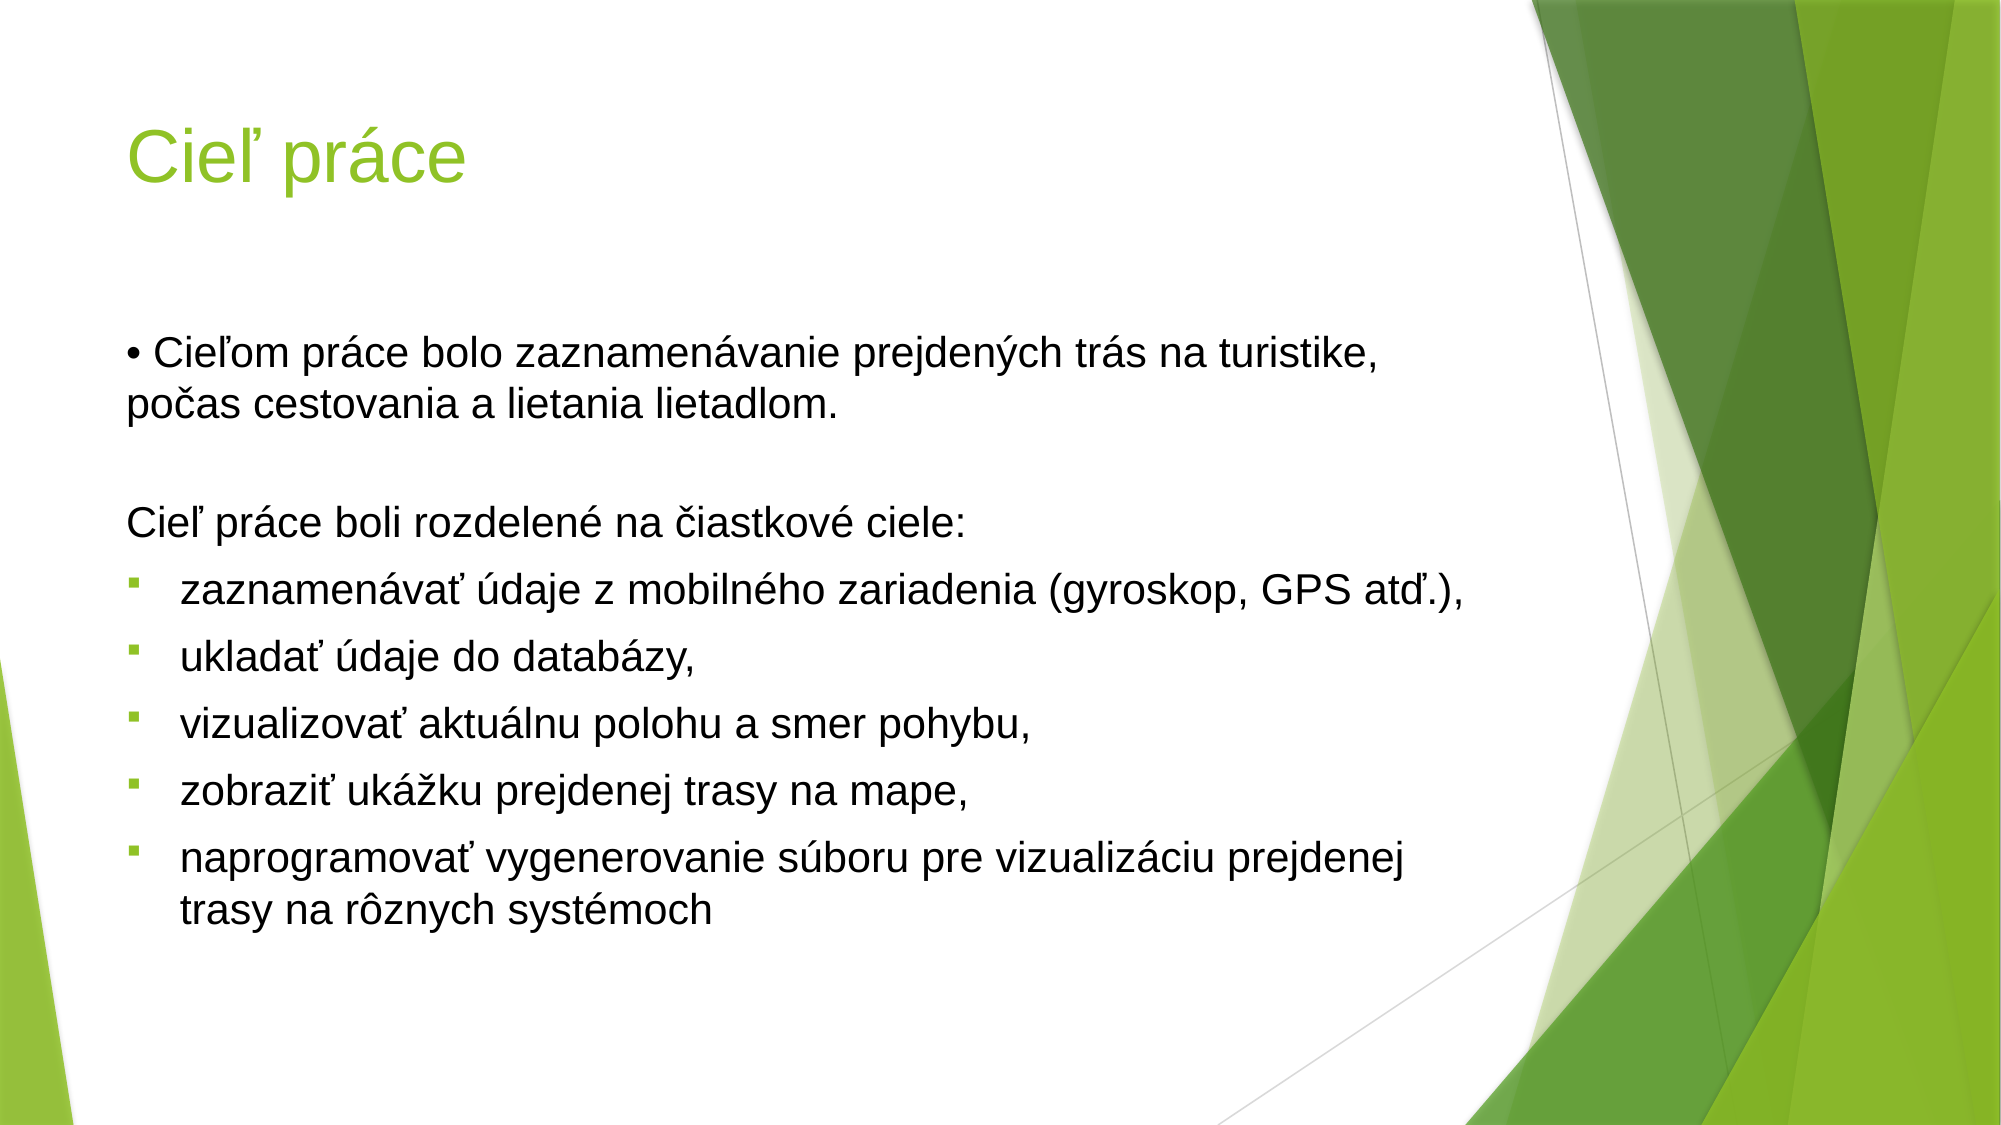

# Cieľ práce
• Cieľom práce bolo zaznamenávanie prejdených trás na turistike, počas cestovania a lietania lietadlom.
Cieľ práce boli rozdelené na čiastkové ciele:
zaznamenávať údaje z mobilného zariadenia (gyroskop, GPS atď.),
ukladať údaje do databázy,
vizualizovať aktuálnu polohu a smer pohybu,
zobraziť ukážku prejdenej trasy na mape,
naprogramovať vygenerovanie súboru pre vizualizáciu prejdenej trasy na rôznych systémoch